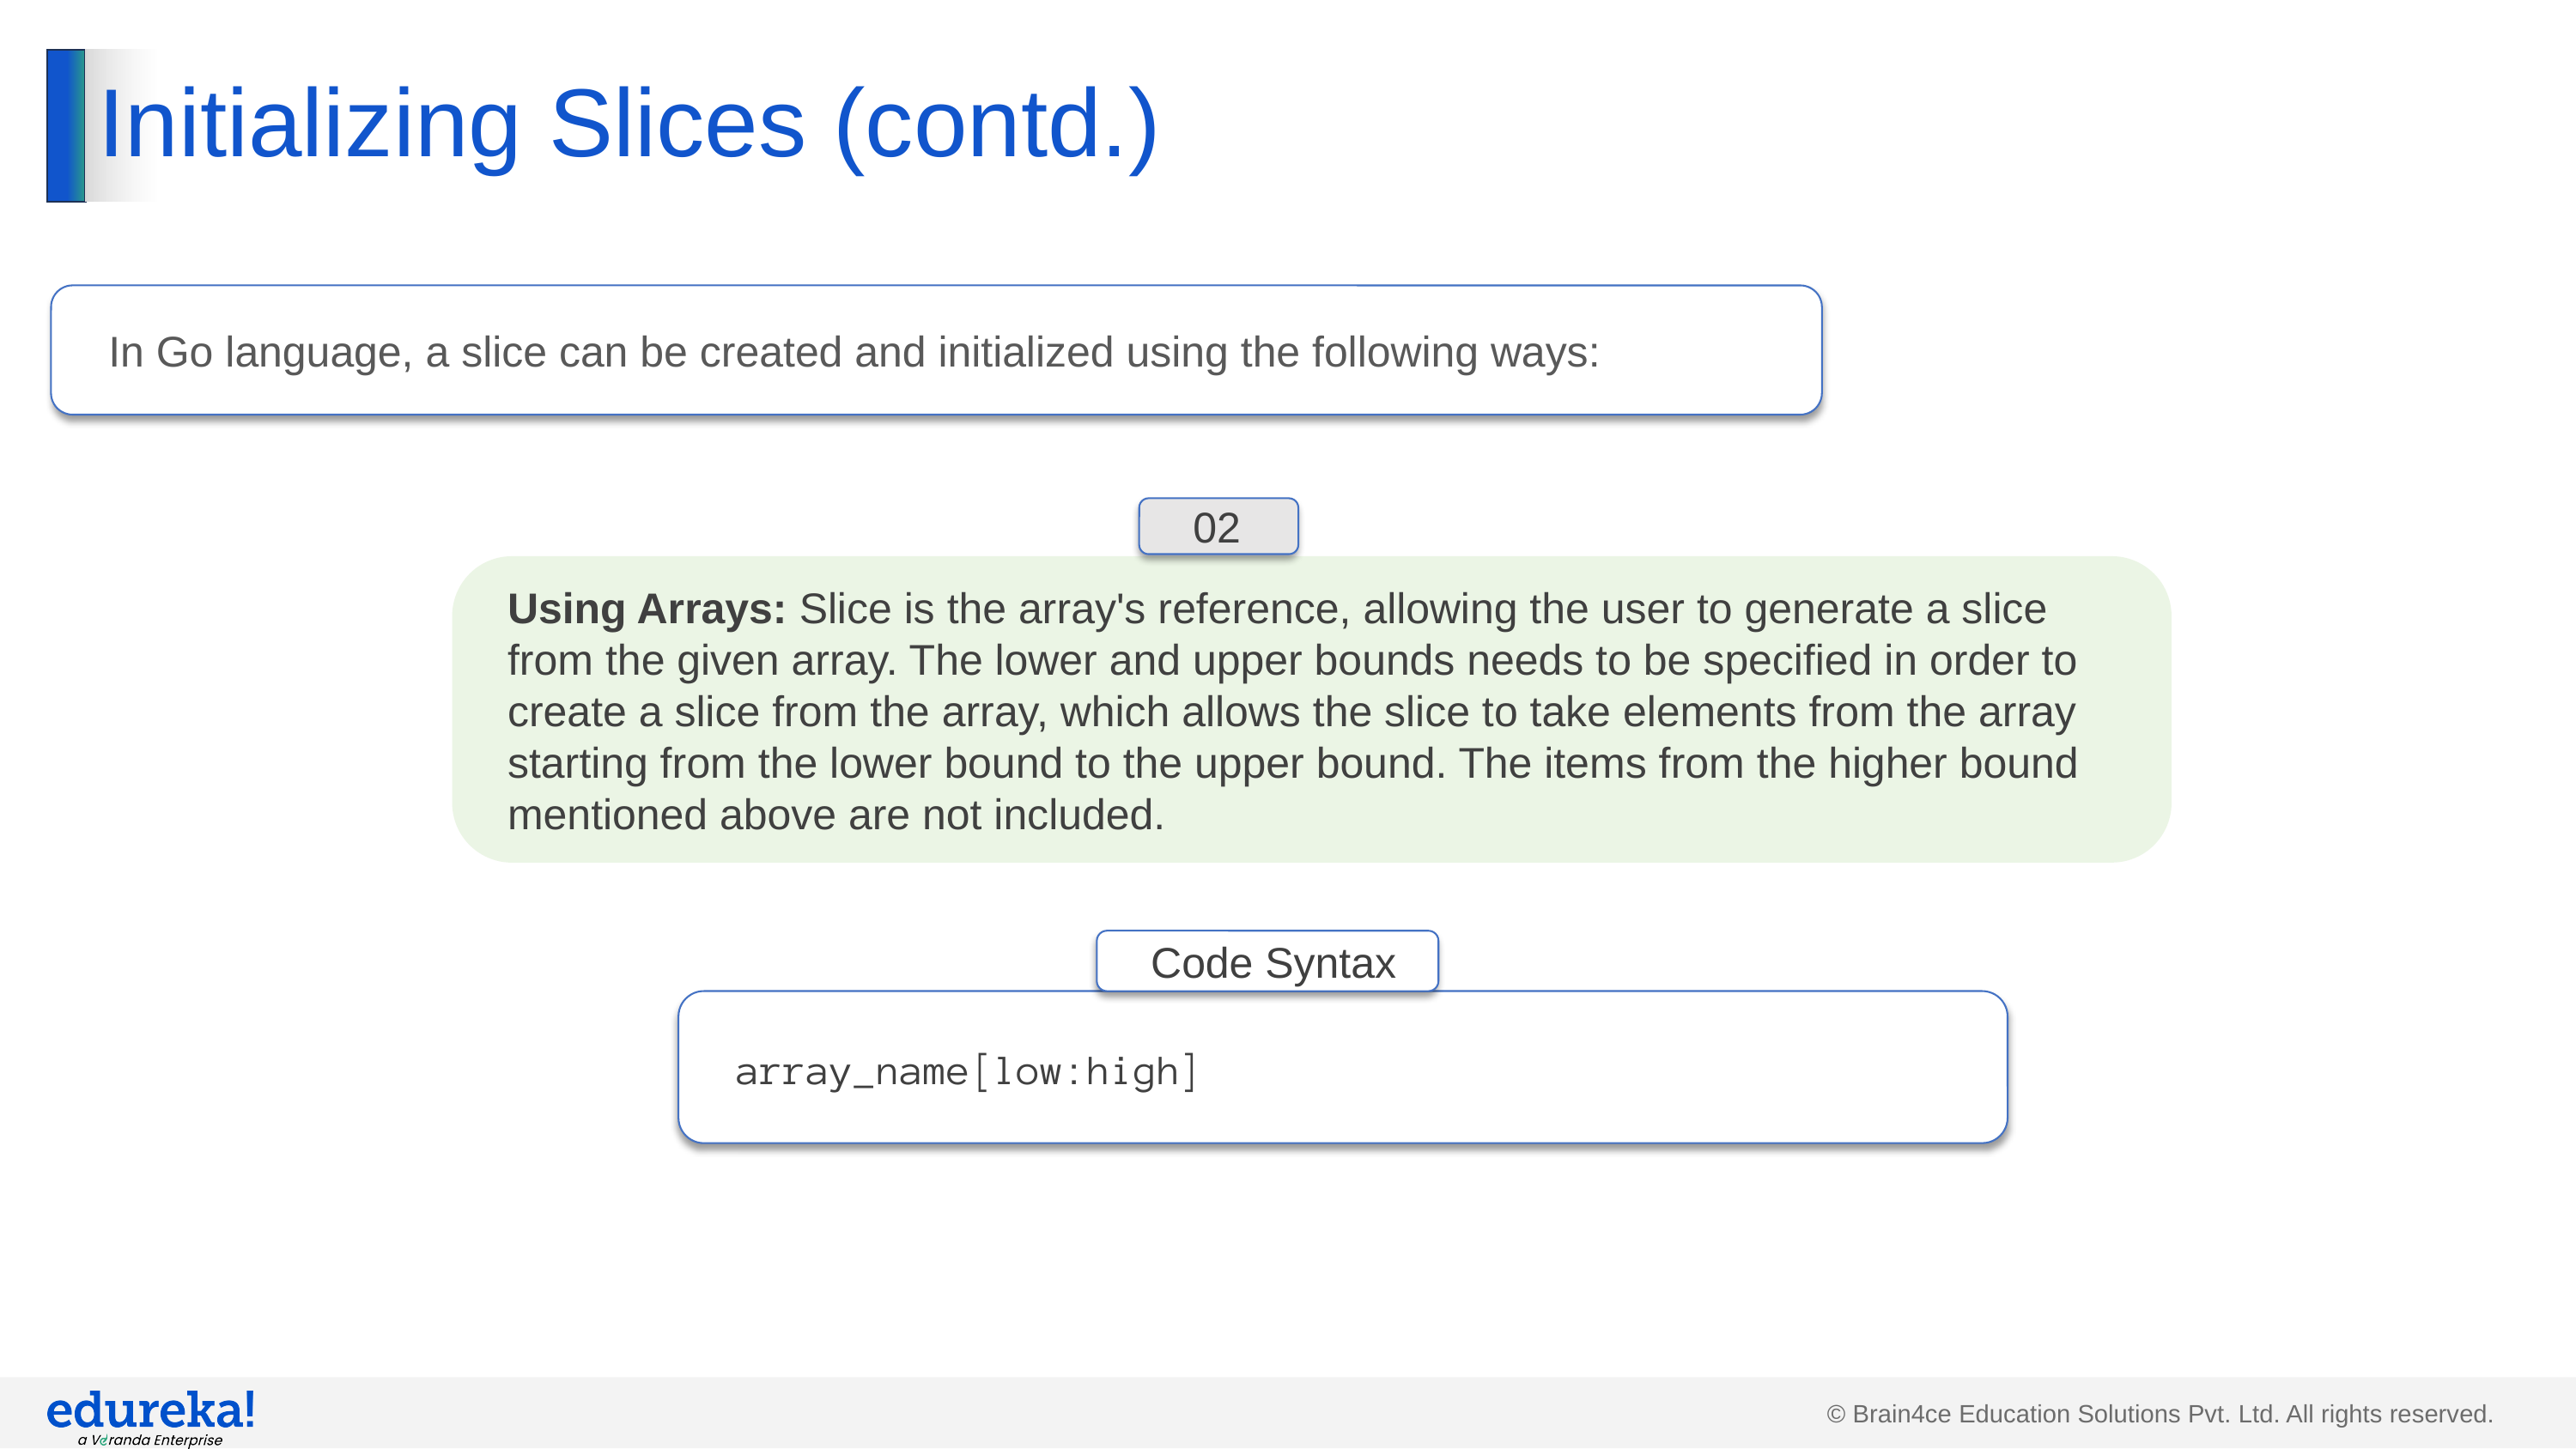

# Initializing Slices (contd.)
In Go language, a slice can be created and initialized using the following ways:
02
Using Arrays: Slice is the array's reference, allowing the user to generate a slice from the given array. The lower and upper bounds needs to be specified in order to create a slice from the array, which allows the slice to take elements from the array starting from the lower bound to the upper bound. The items from the higher bound mentioned above are not included.
Code Syntax
array_name[low:high]